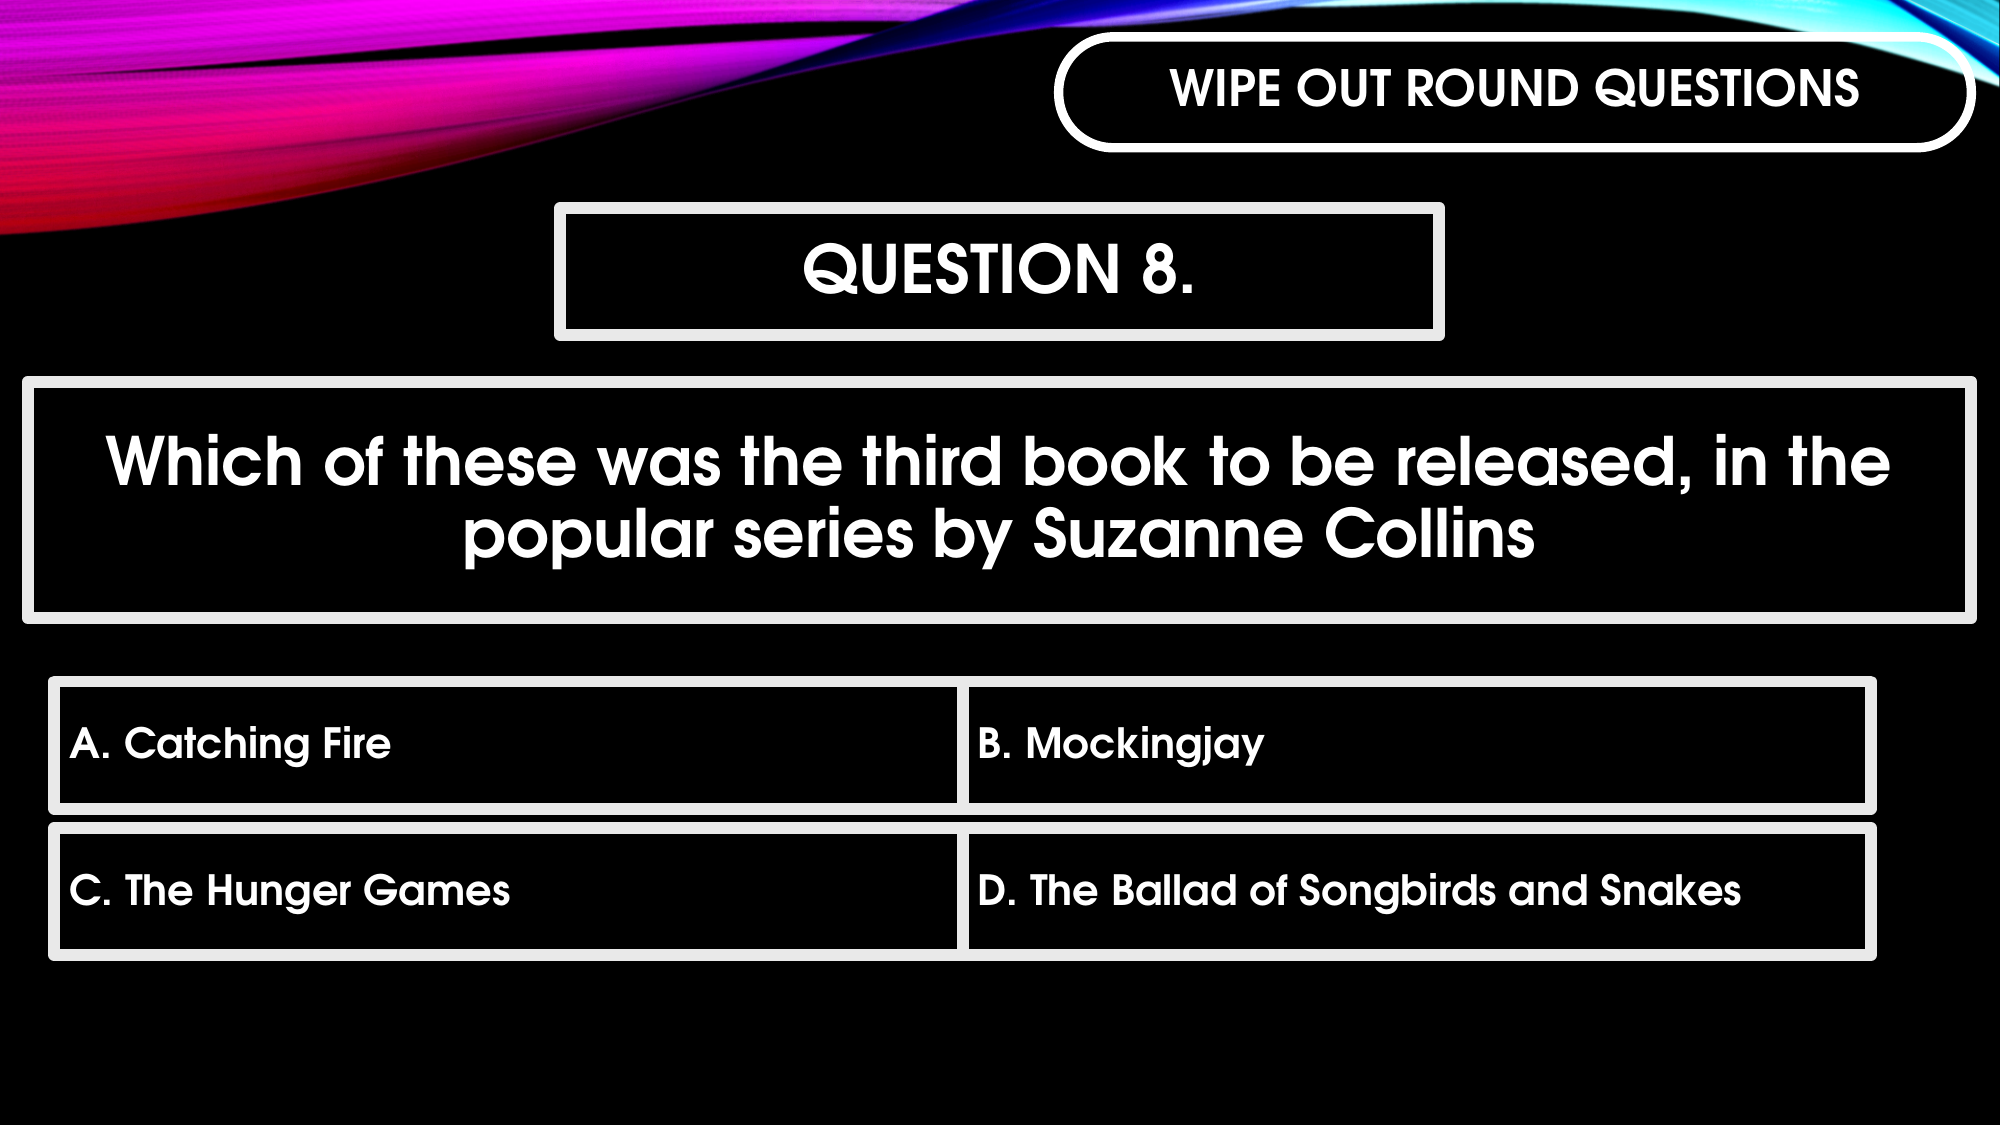

QUESTION 8.
Which of these was the third book to be released, in the popular series by Suzanne Collins
A. Catching Fire
B. Mockingjay
C. The Hunger Games
D. The Ballad of Songbirds and Snakes